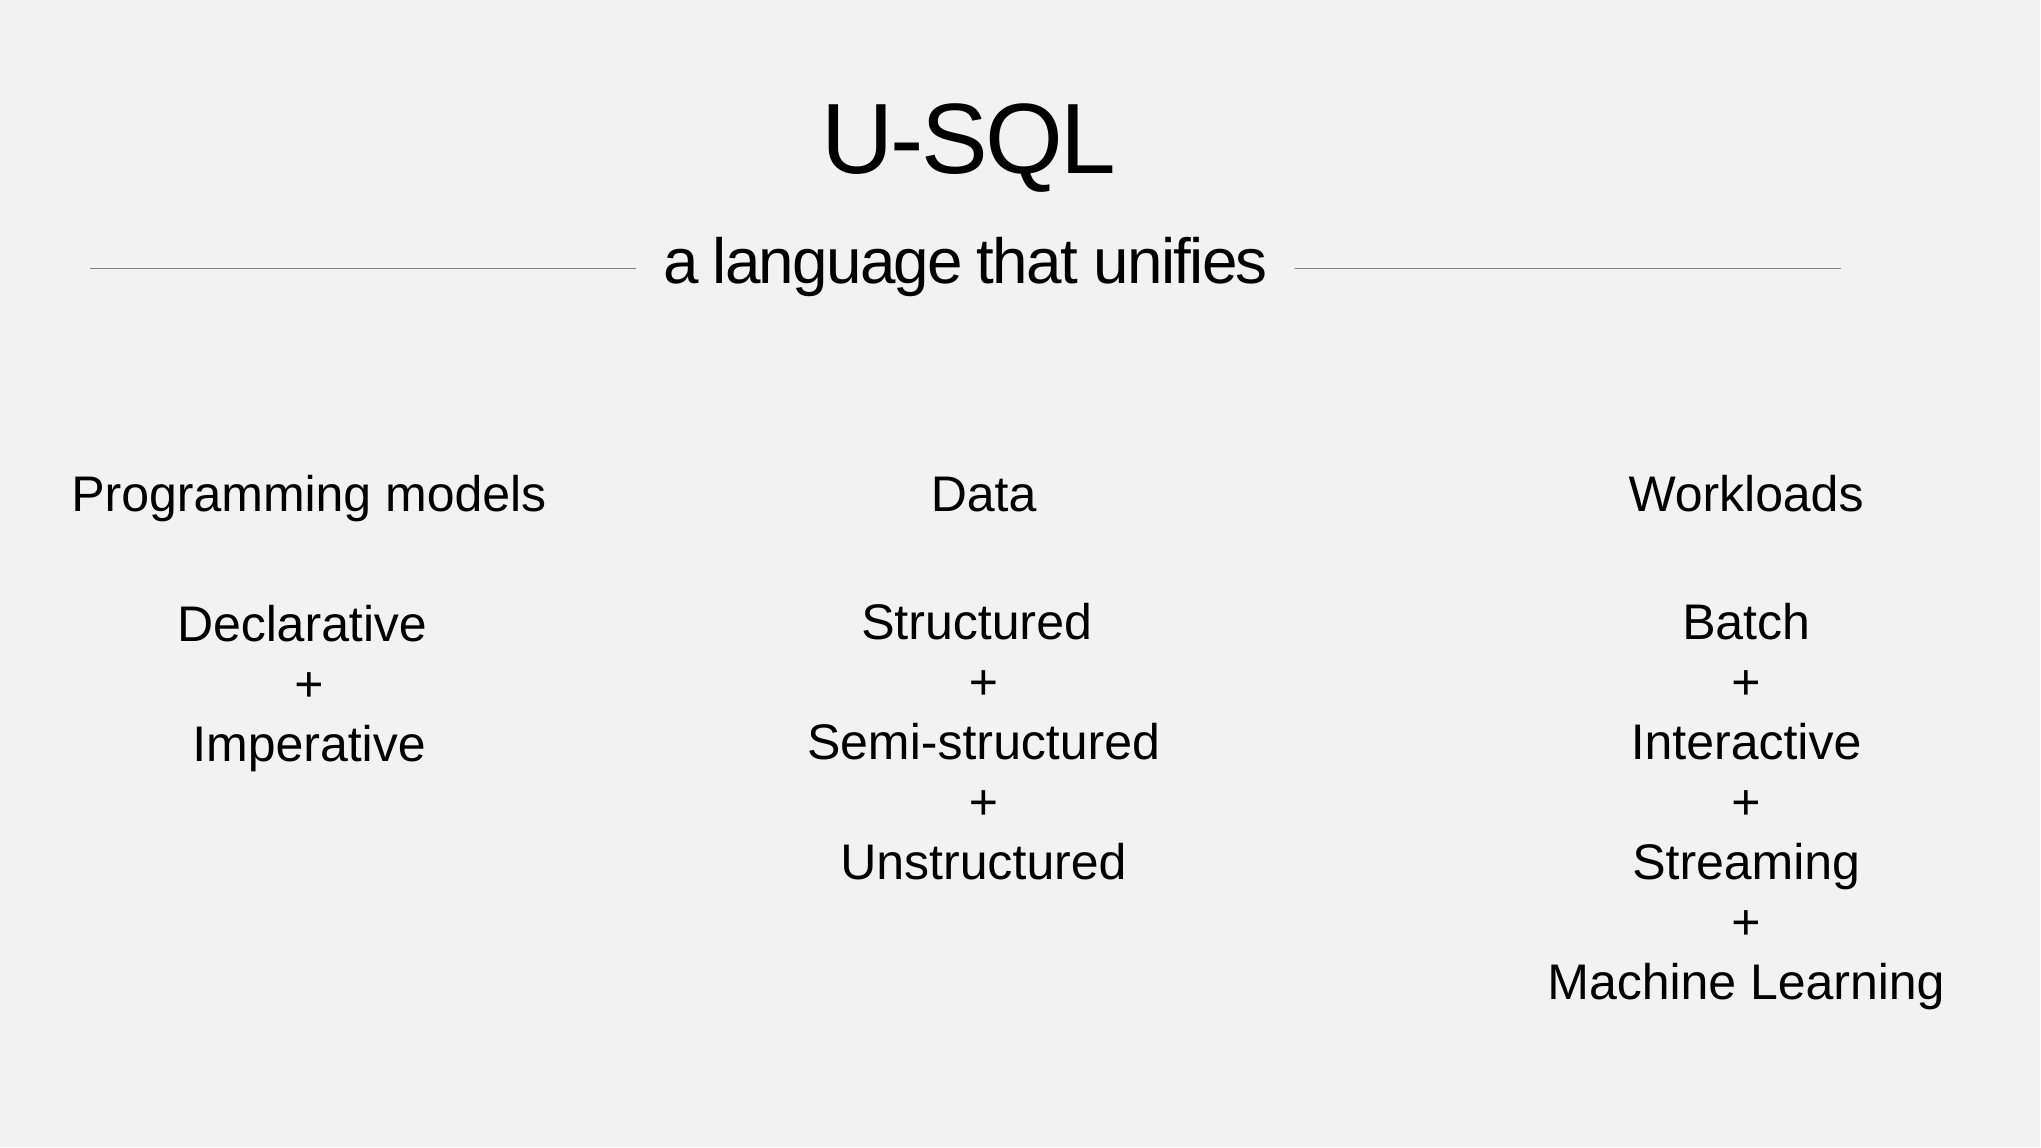

U-SQL
a language that unifies
Data
Workloads
Programming models
Structured
+
Semi-structured
+
Unstructured
Batch
+
Interactive
+
Streaming
+
Machine Learning
Declarative
+
Imperative